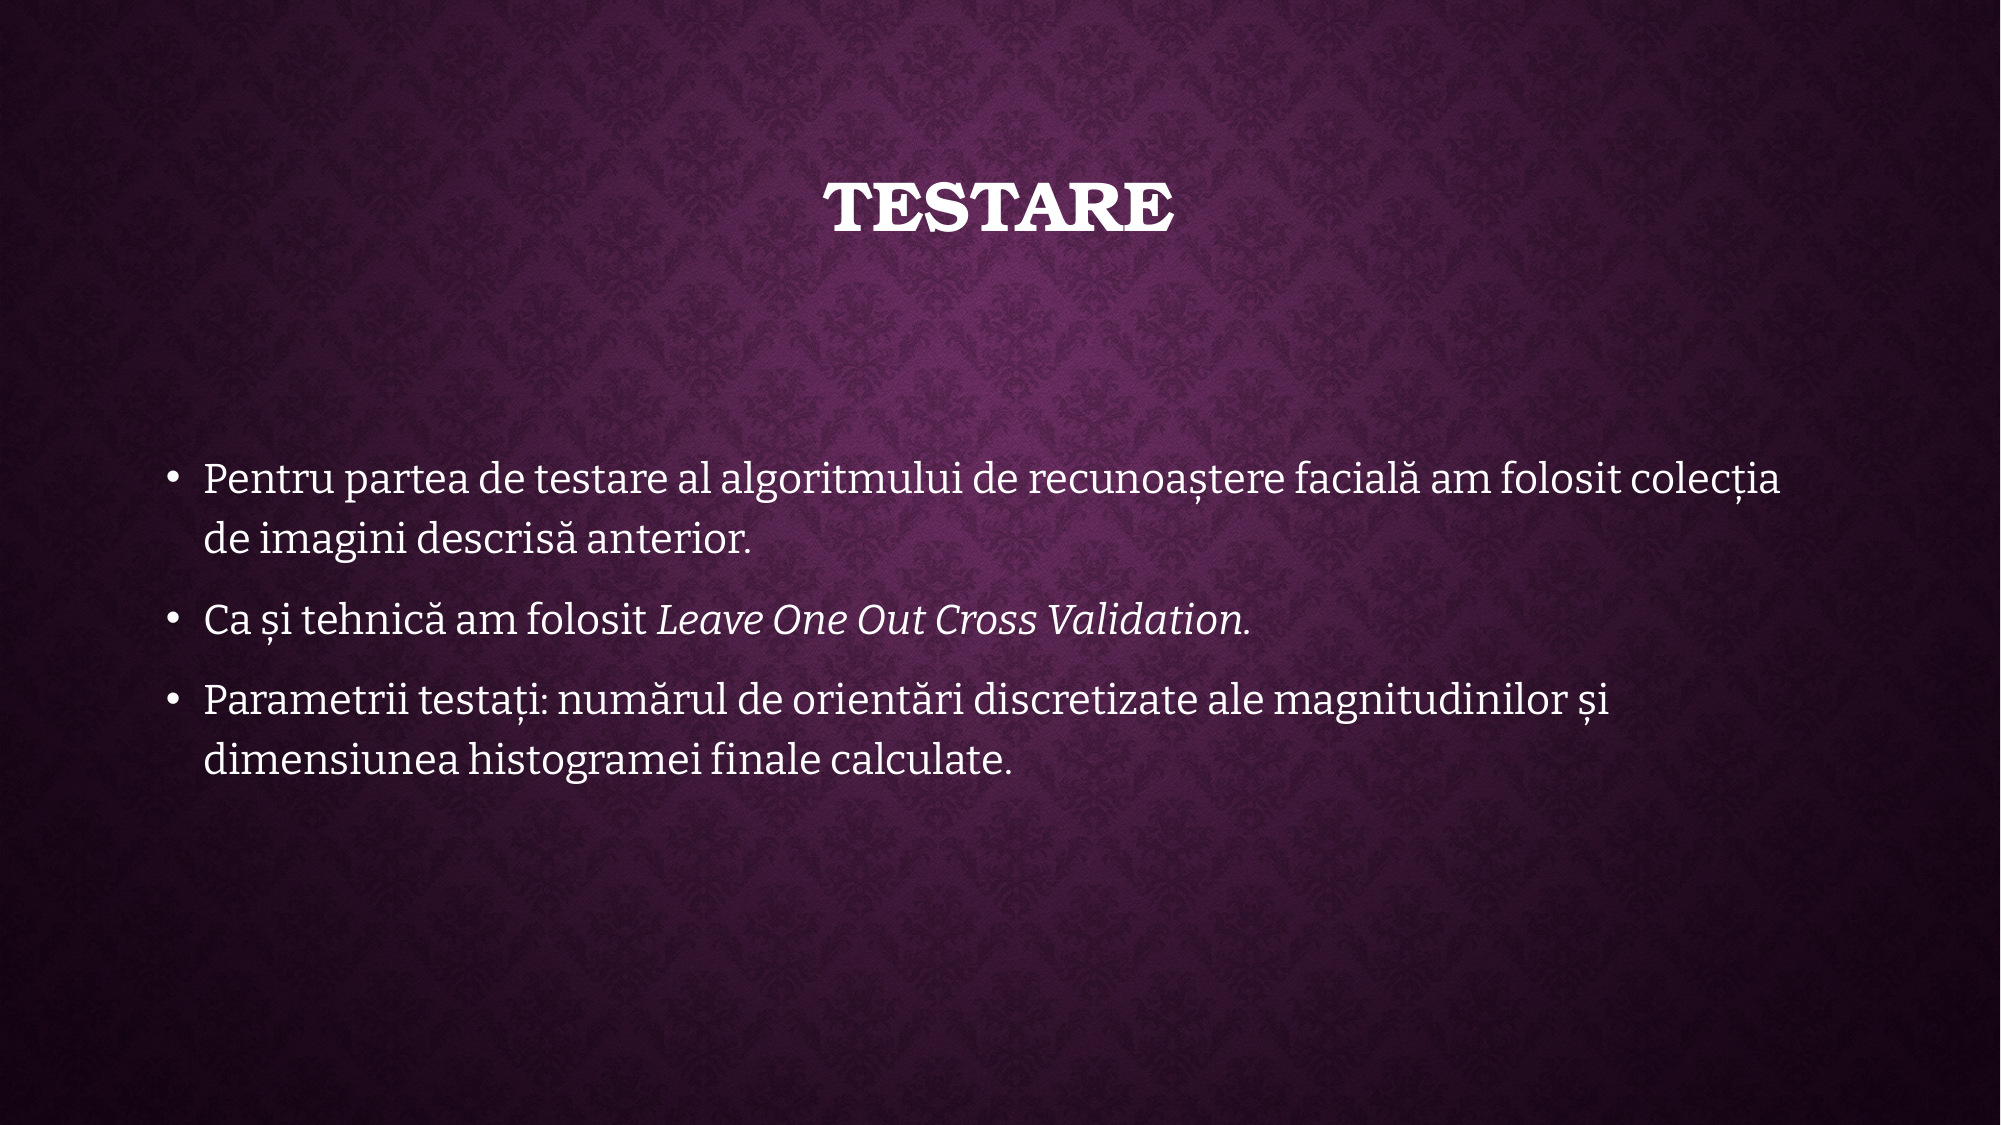

# Testare
Pentru partea de testare al algoritmului de recunoaștere facială am folosit colecția de imagini descrisă anterior.
Ca și tehnică am folosit Leave One Out Cross Validation.
Parametrii testați: numărul de orientări discretizate ale magnitudinilor și dimensiunea histogramei finale calculate.